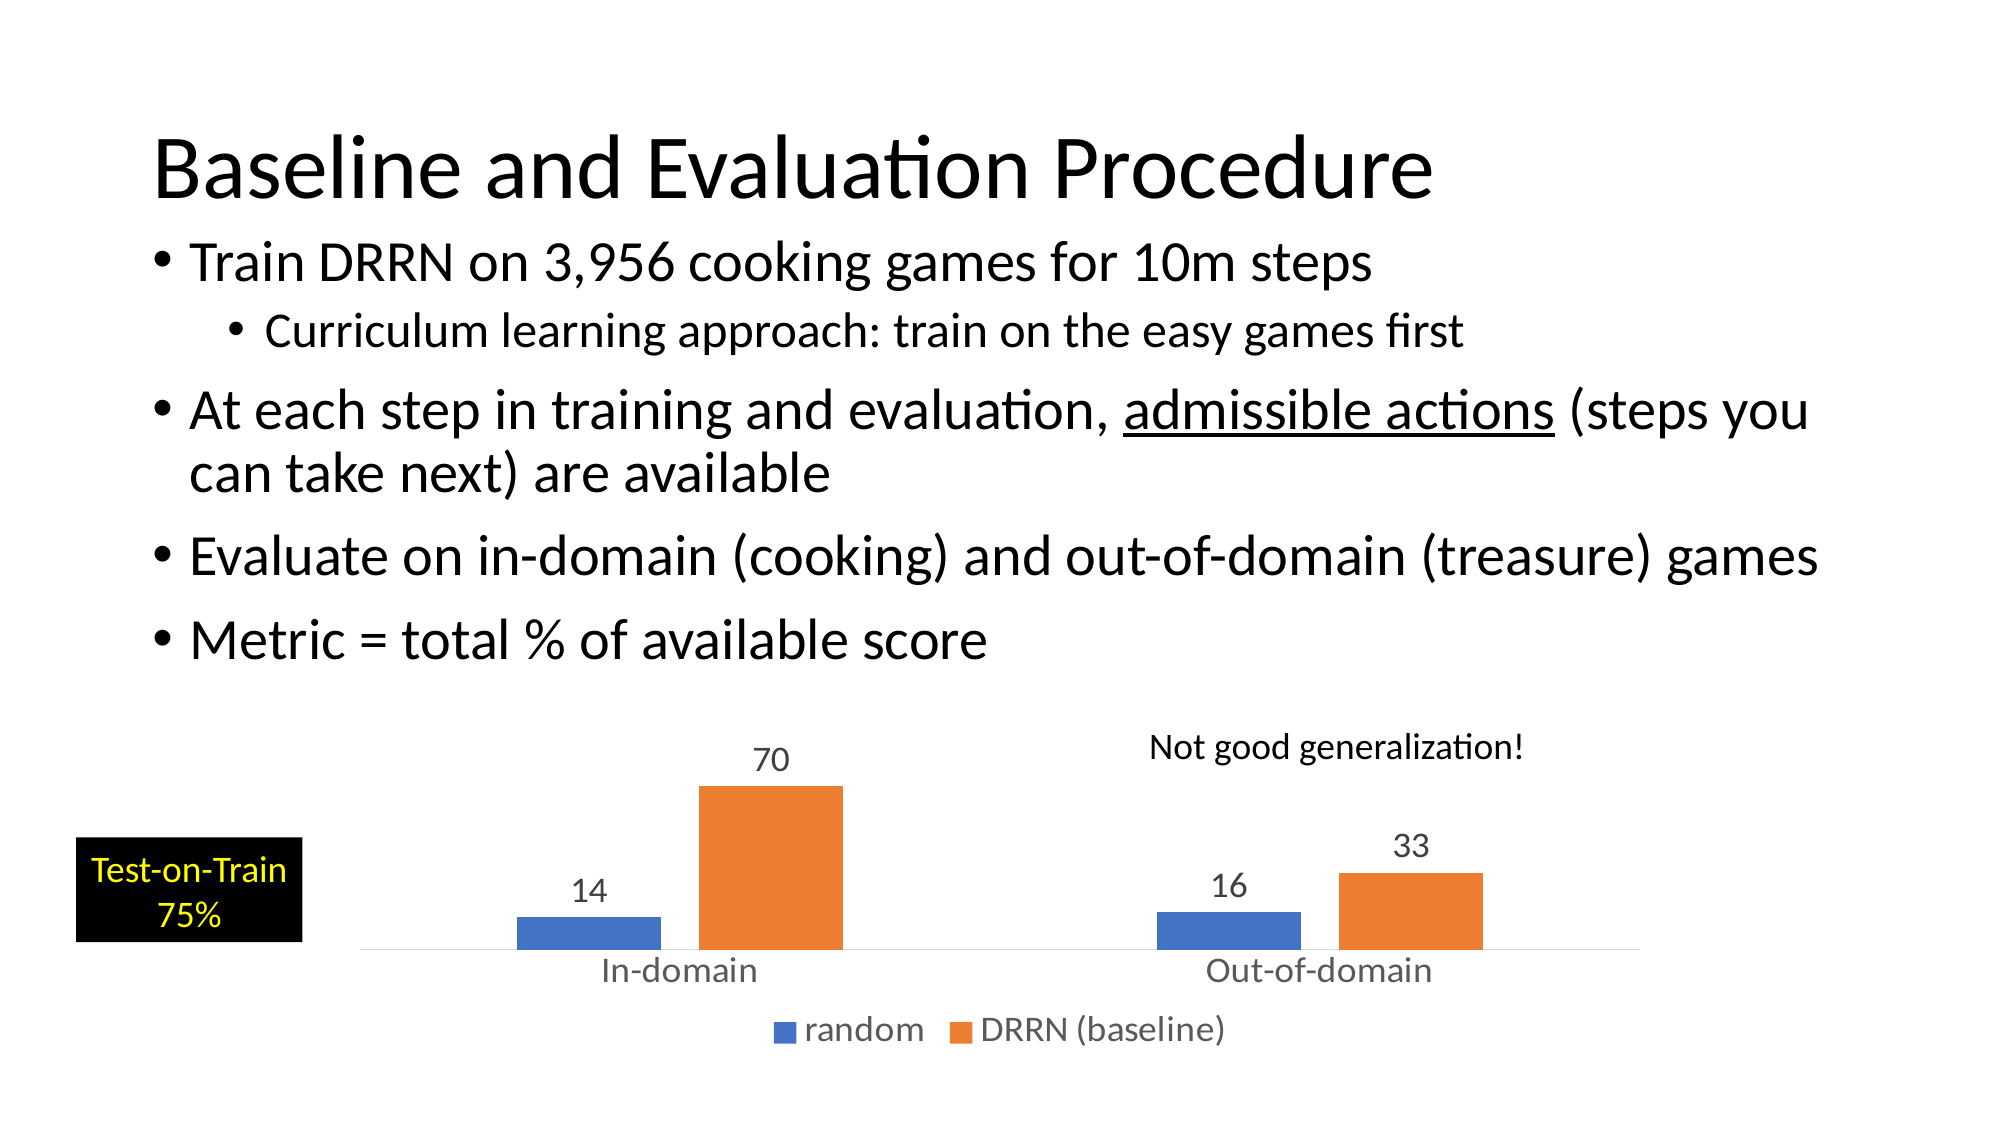

# Baseline and Evaluation Procedure
Train DRRN on 3,956 cooking games for 10m steps
Curriculum learning approach: train on the easy games first
At each step in training and evaluation, admissible actions (steps you can take next) are available
Evaluate on in-domain (cooking) and out-of-domain (treasure) games
Metric = total % of available score

Not good generalization!

### Chart

| Category | random | DRRN (baseline) |
|---|---|---|
| In-domain | 14.0 | 70.0 |
| Out-of-domain | 16.0 | 33.0 |
Test-on-Train
75%